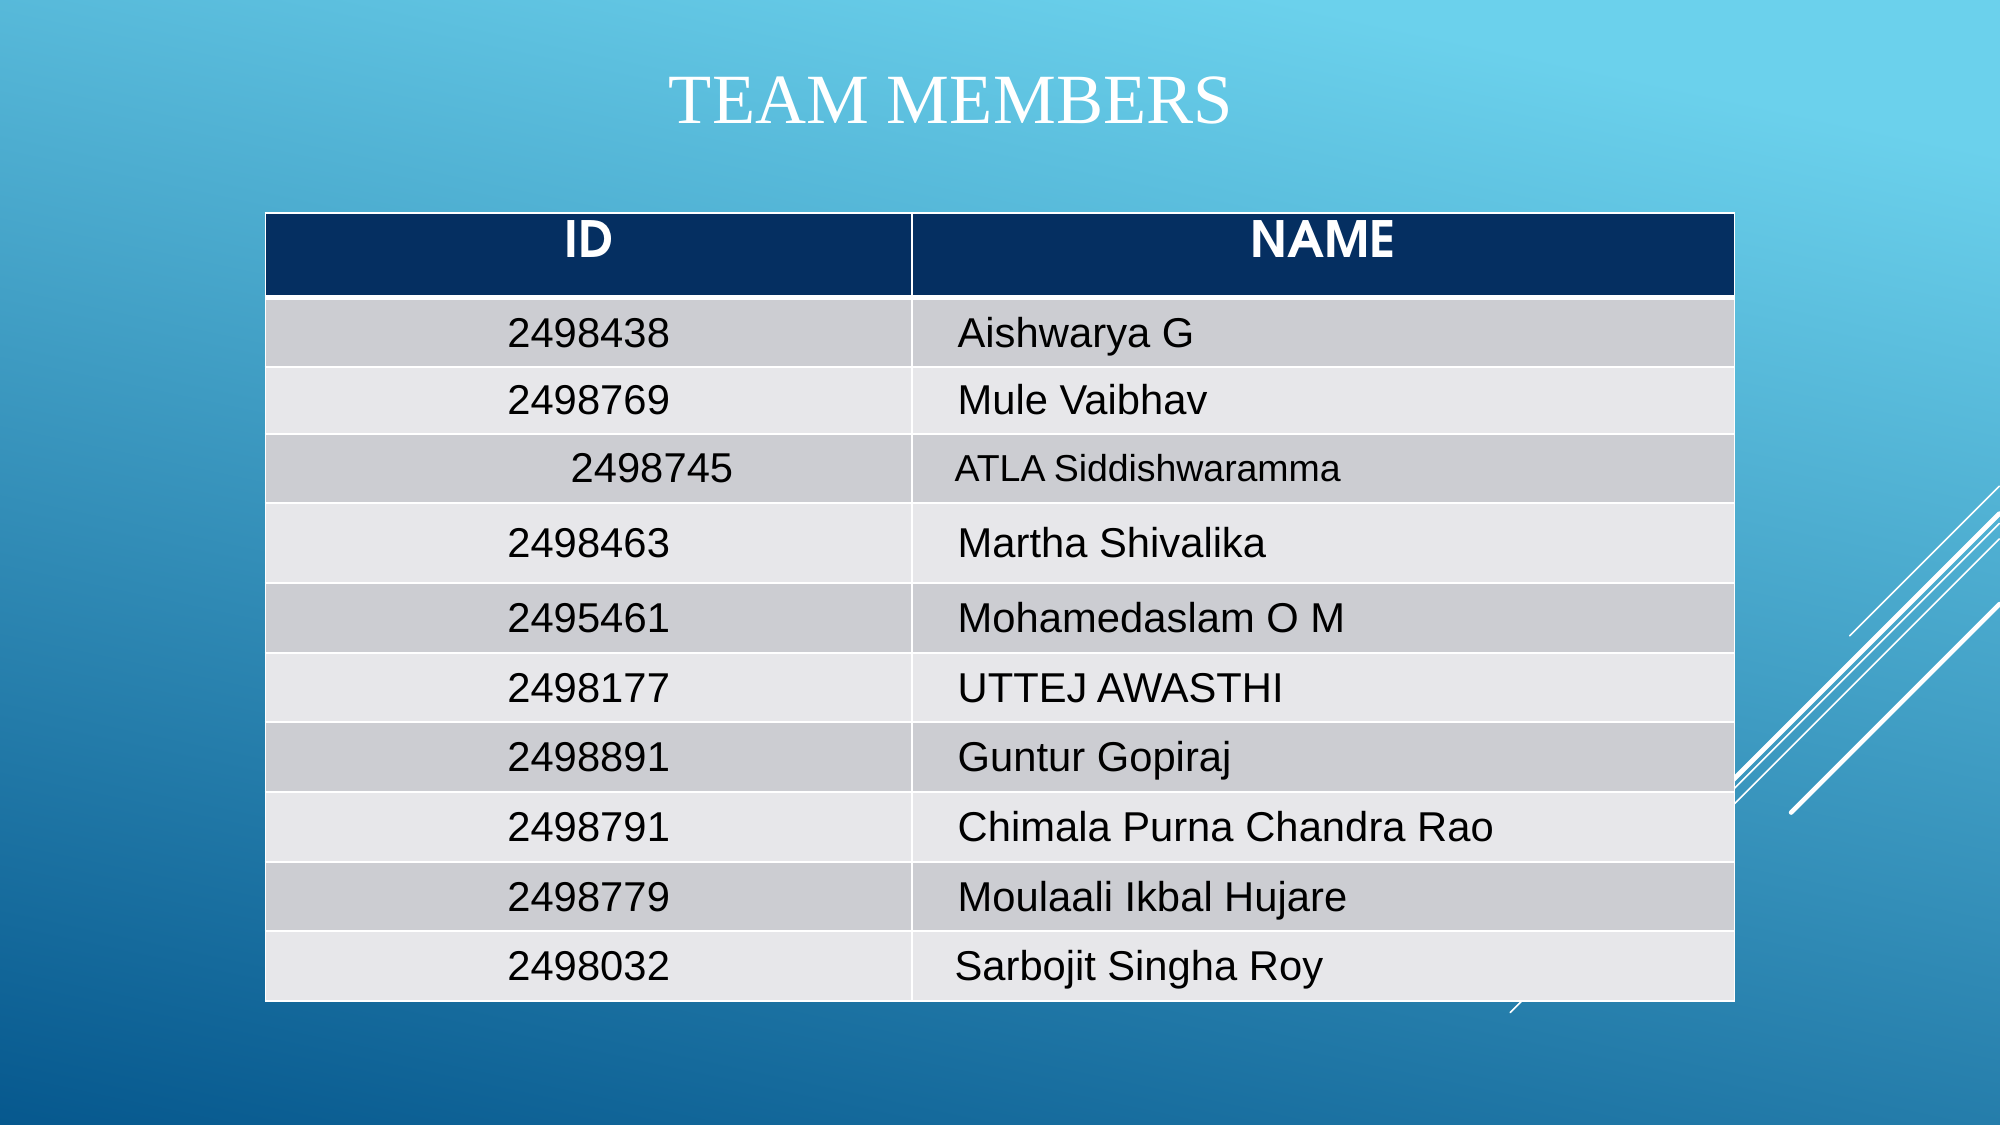

TEAM MEMBERS
| ID | NAME |
| --- | --- |
| 2498438 | Aishwarya G |
| 2498769 | Mule Vaibhav |
| 2498745 | ATLA Siddishwaramma |
| 2498463 | Martha Shivalika |
| 2495461 | Mohamedaslam O M |
| 2498177 | UTTEJ AWASTHI |
| 2498891 | Guntur Gopiraj |
| 2498791 | Chimala Purna Chandra Rao |
| 2498779 | Moulaali Ikbal Hujare |
| 2498032 | Sarbojit Singha Roy |